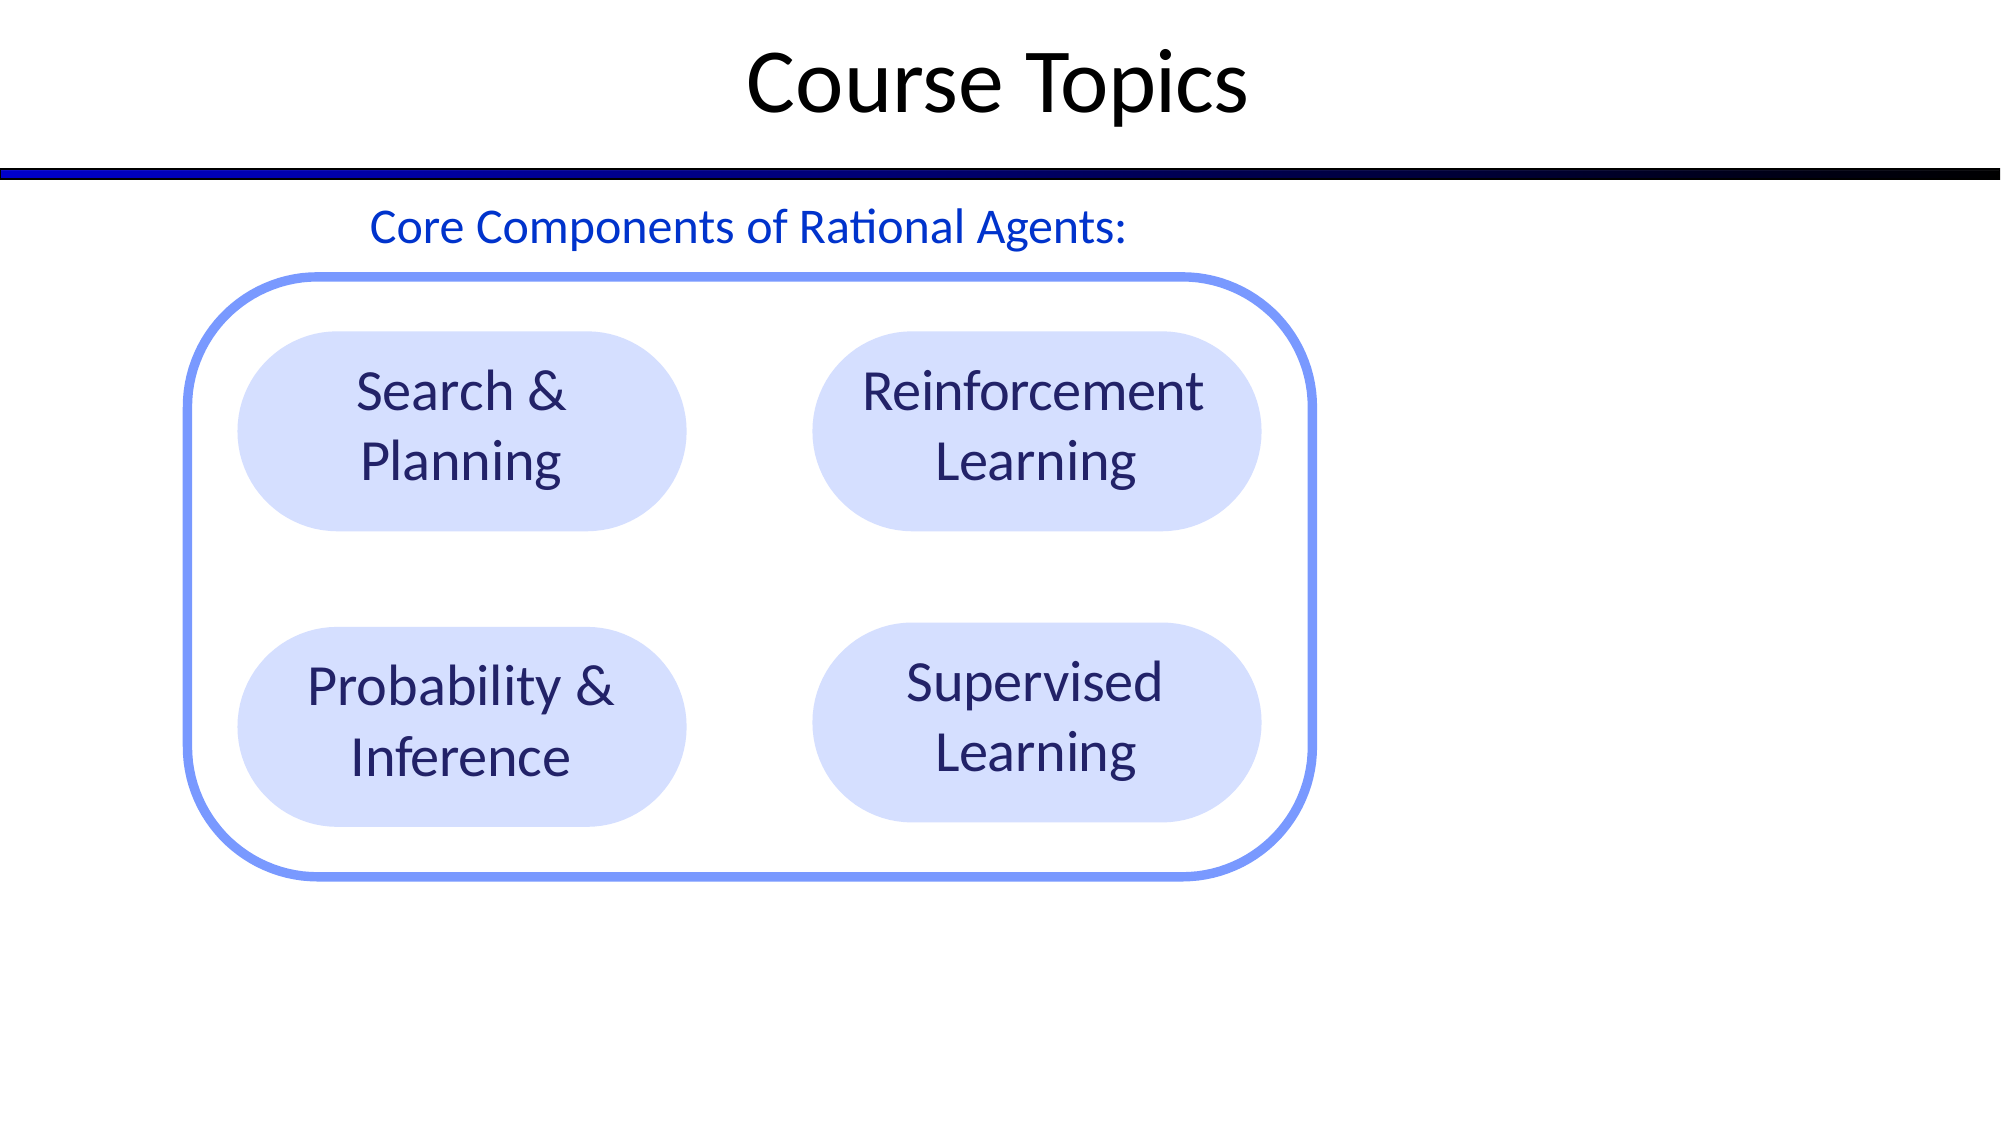

# Course Topics
Core Components of Rational Agents:

Search & Planning
Reinforcement Learning

Supervised Learning
Probability & Inference